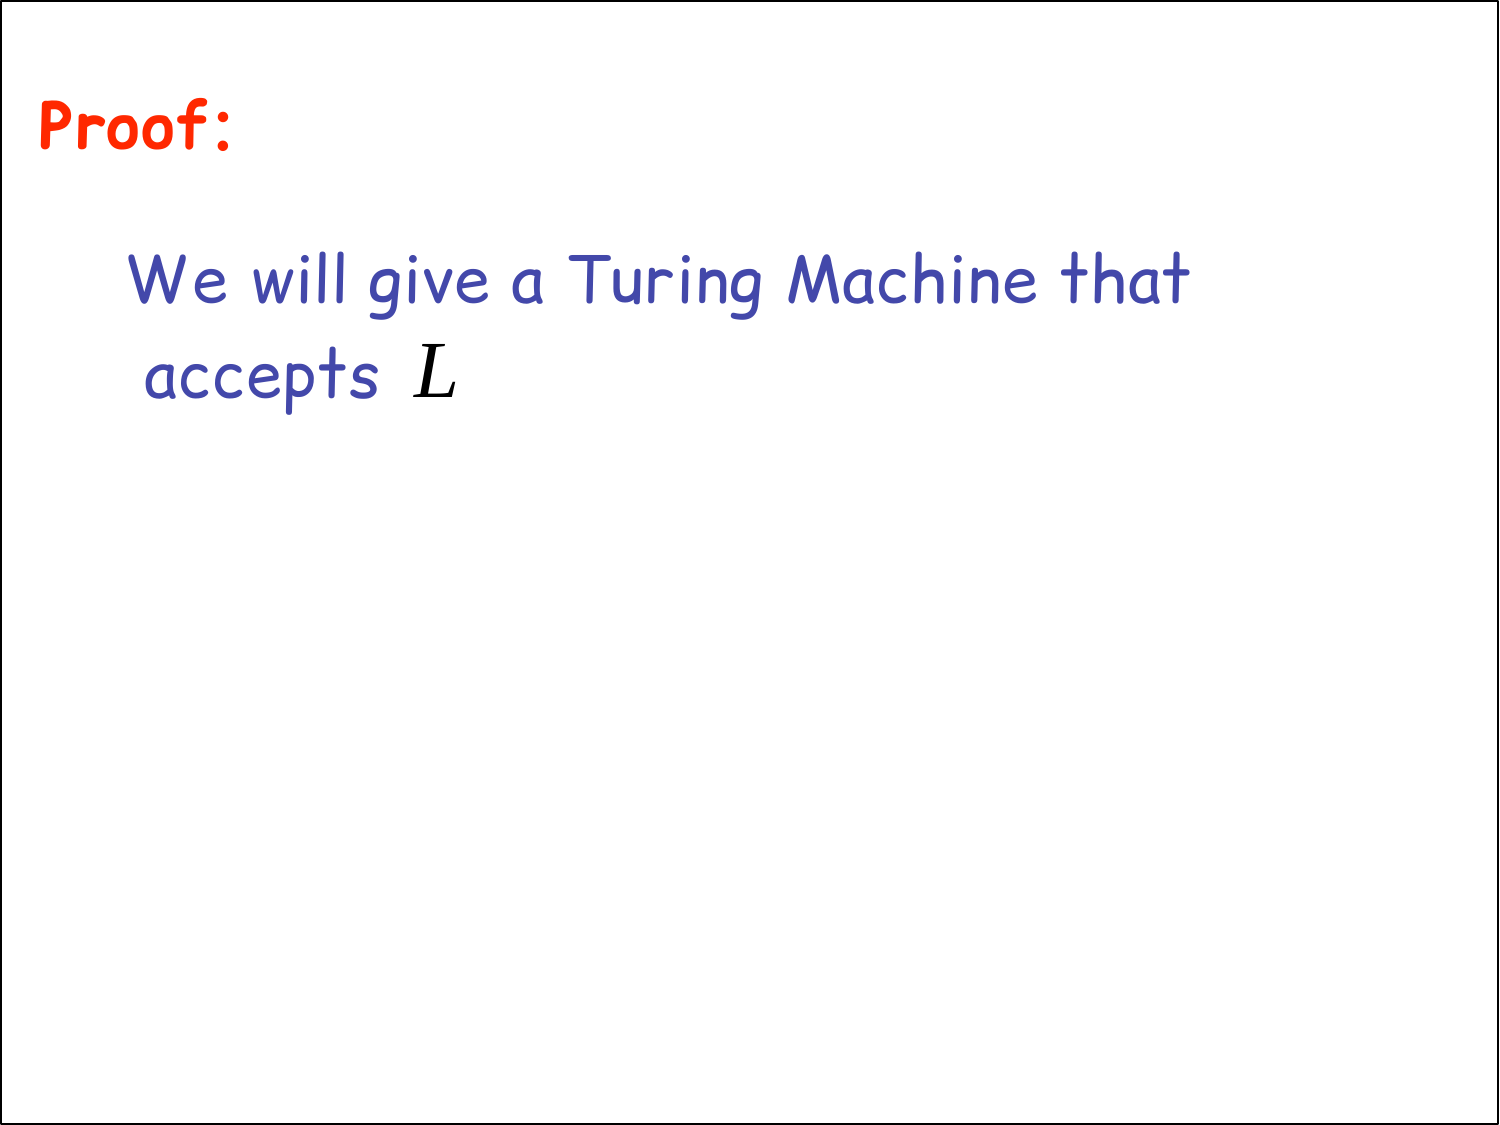

Proof:
# We will give a Turing Machine that  accepts L